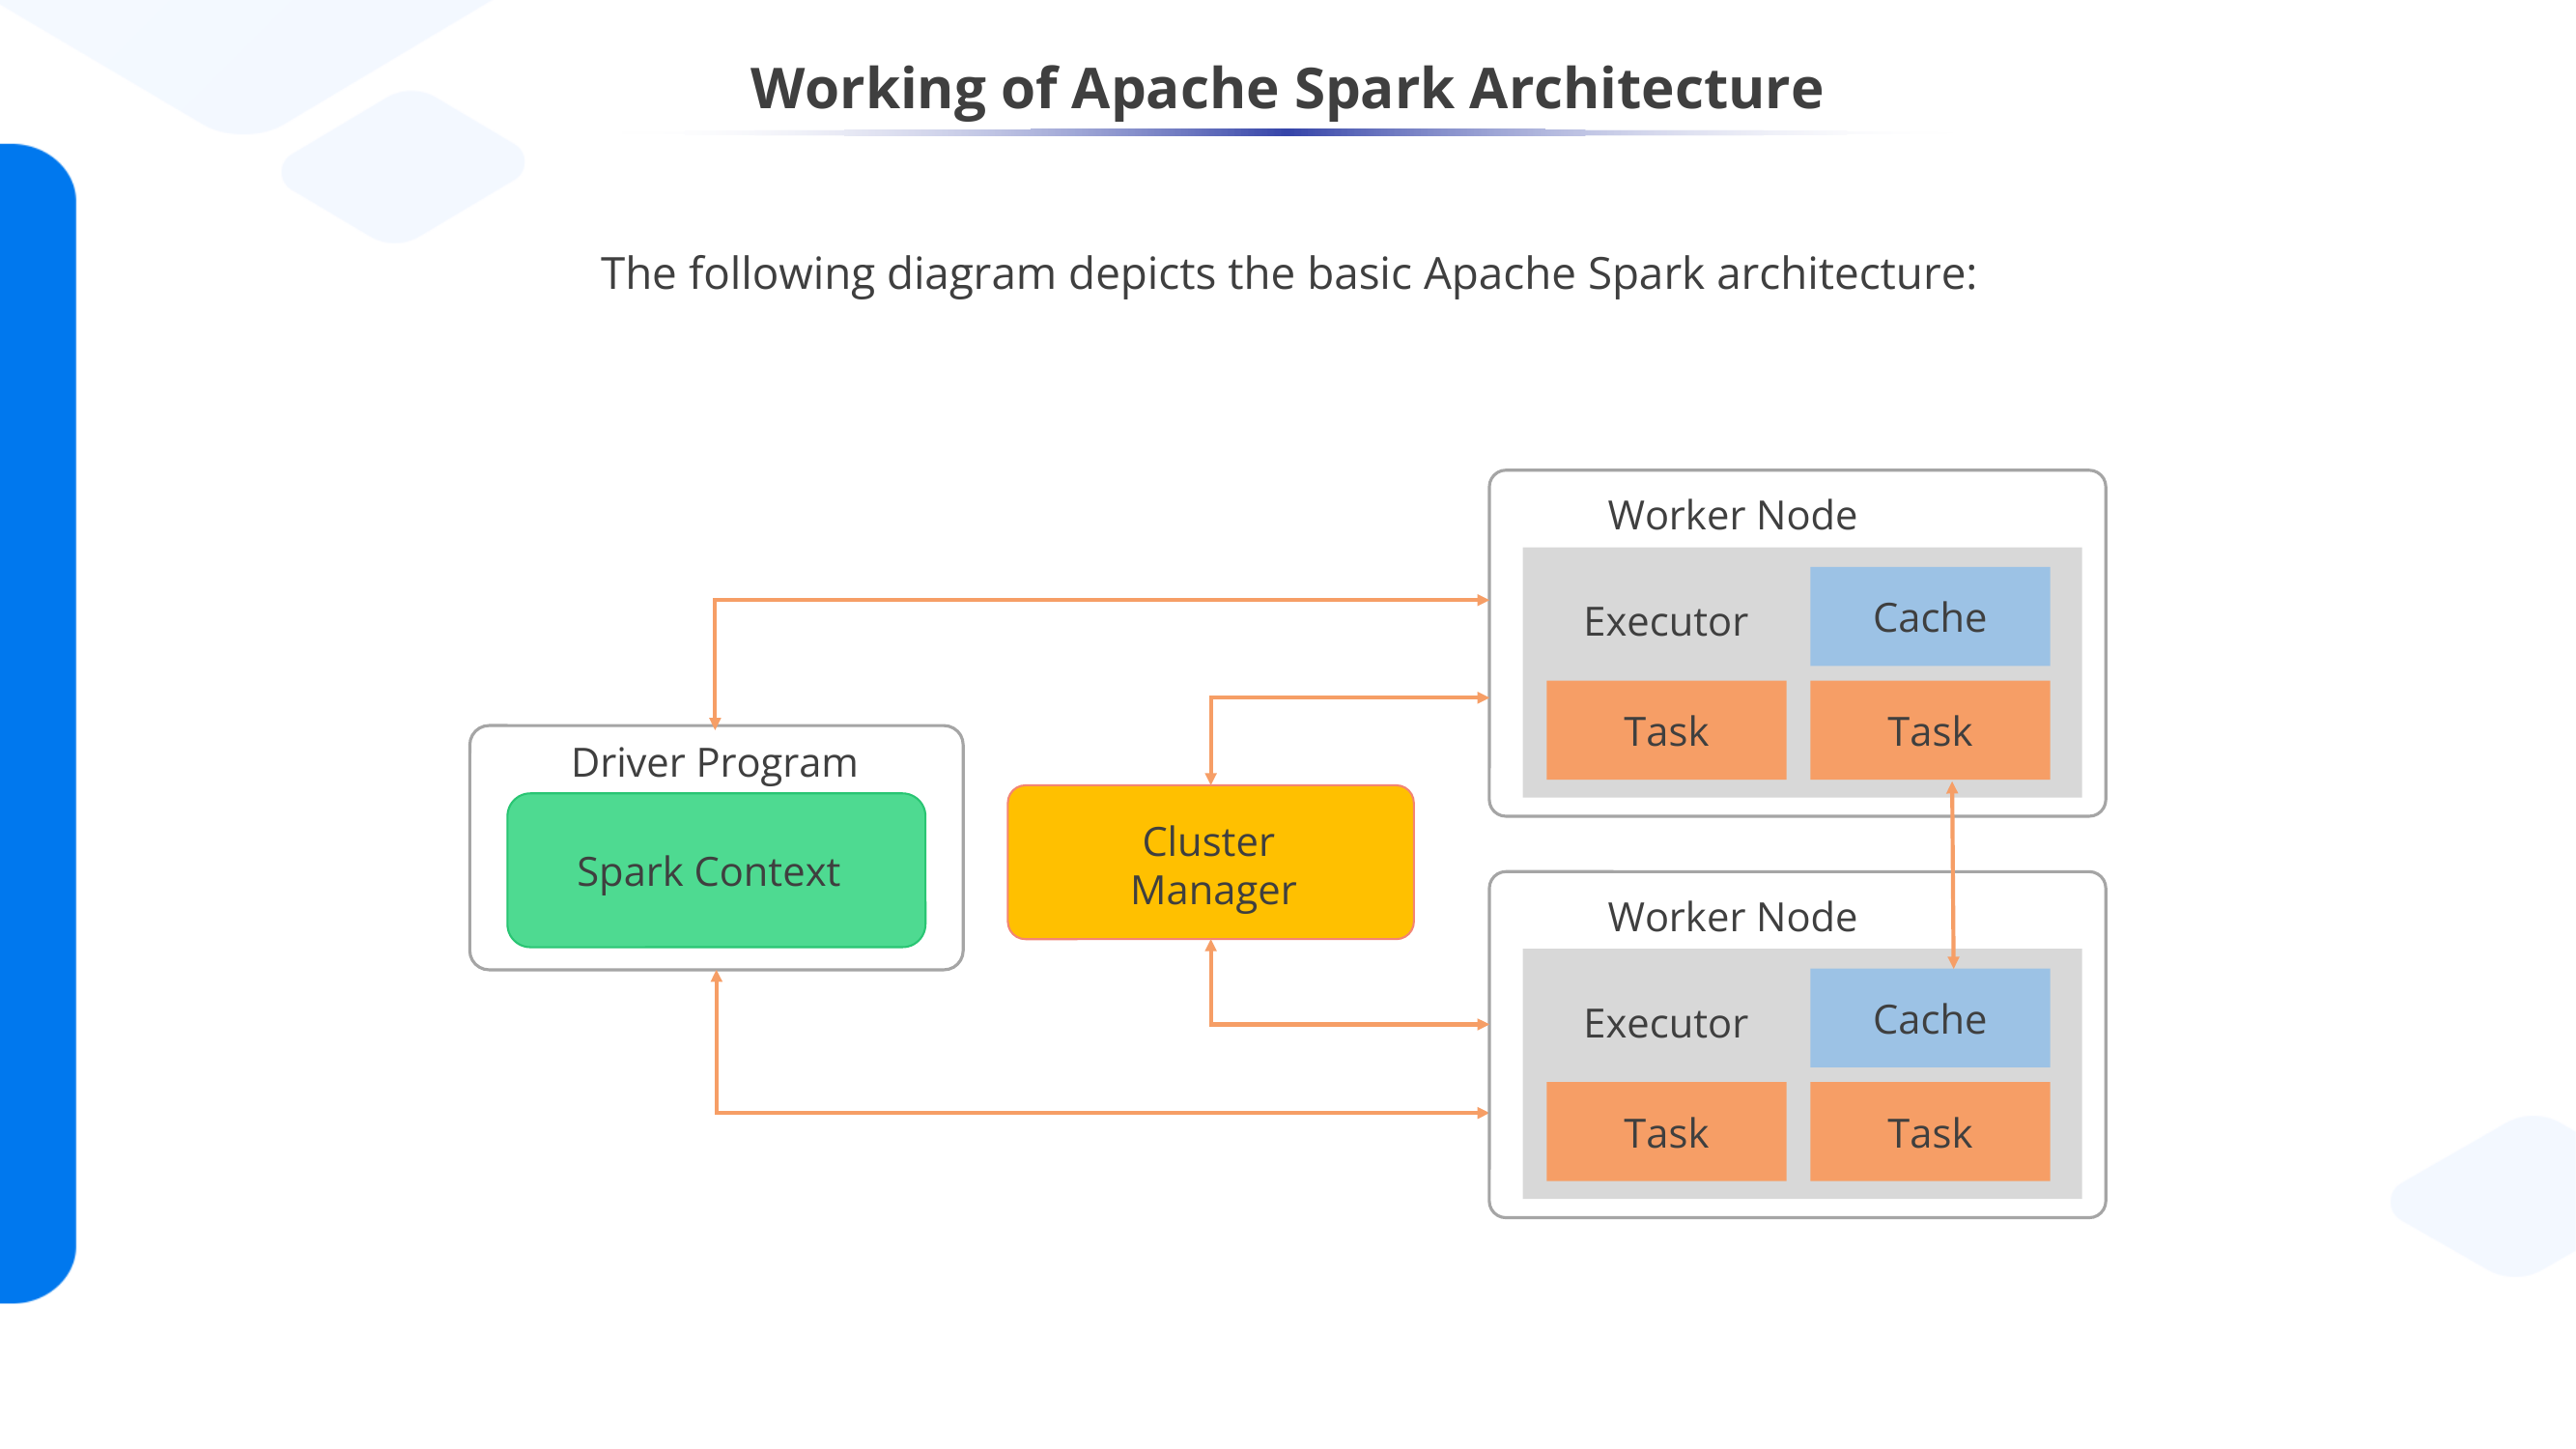

# Working of Apache Spark Architecture

The following diagram depicts the basic Apache Spark architecture:

Worker Node

Cache
Executor
Task
Task

Driver Program
Spark Context

Cluster
Manager

Worker Node

Cache
Executor
Task
Task